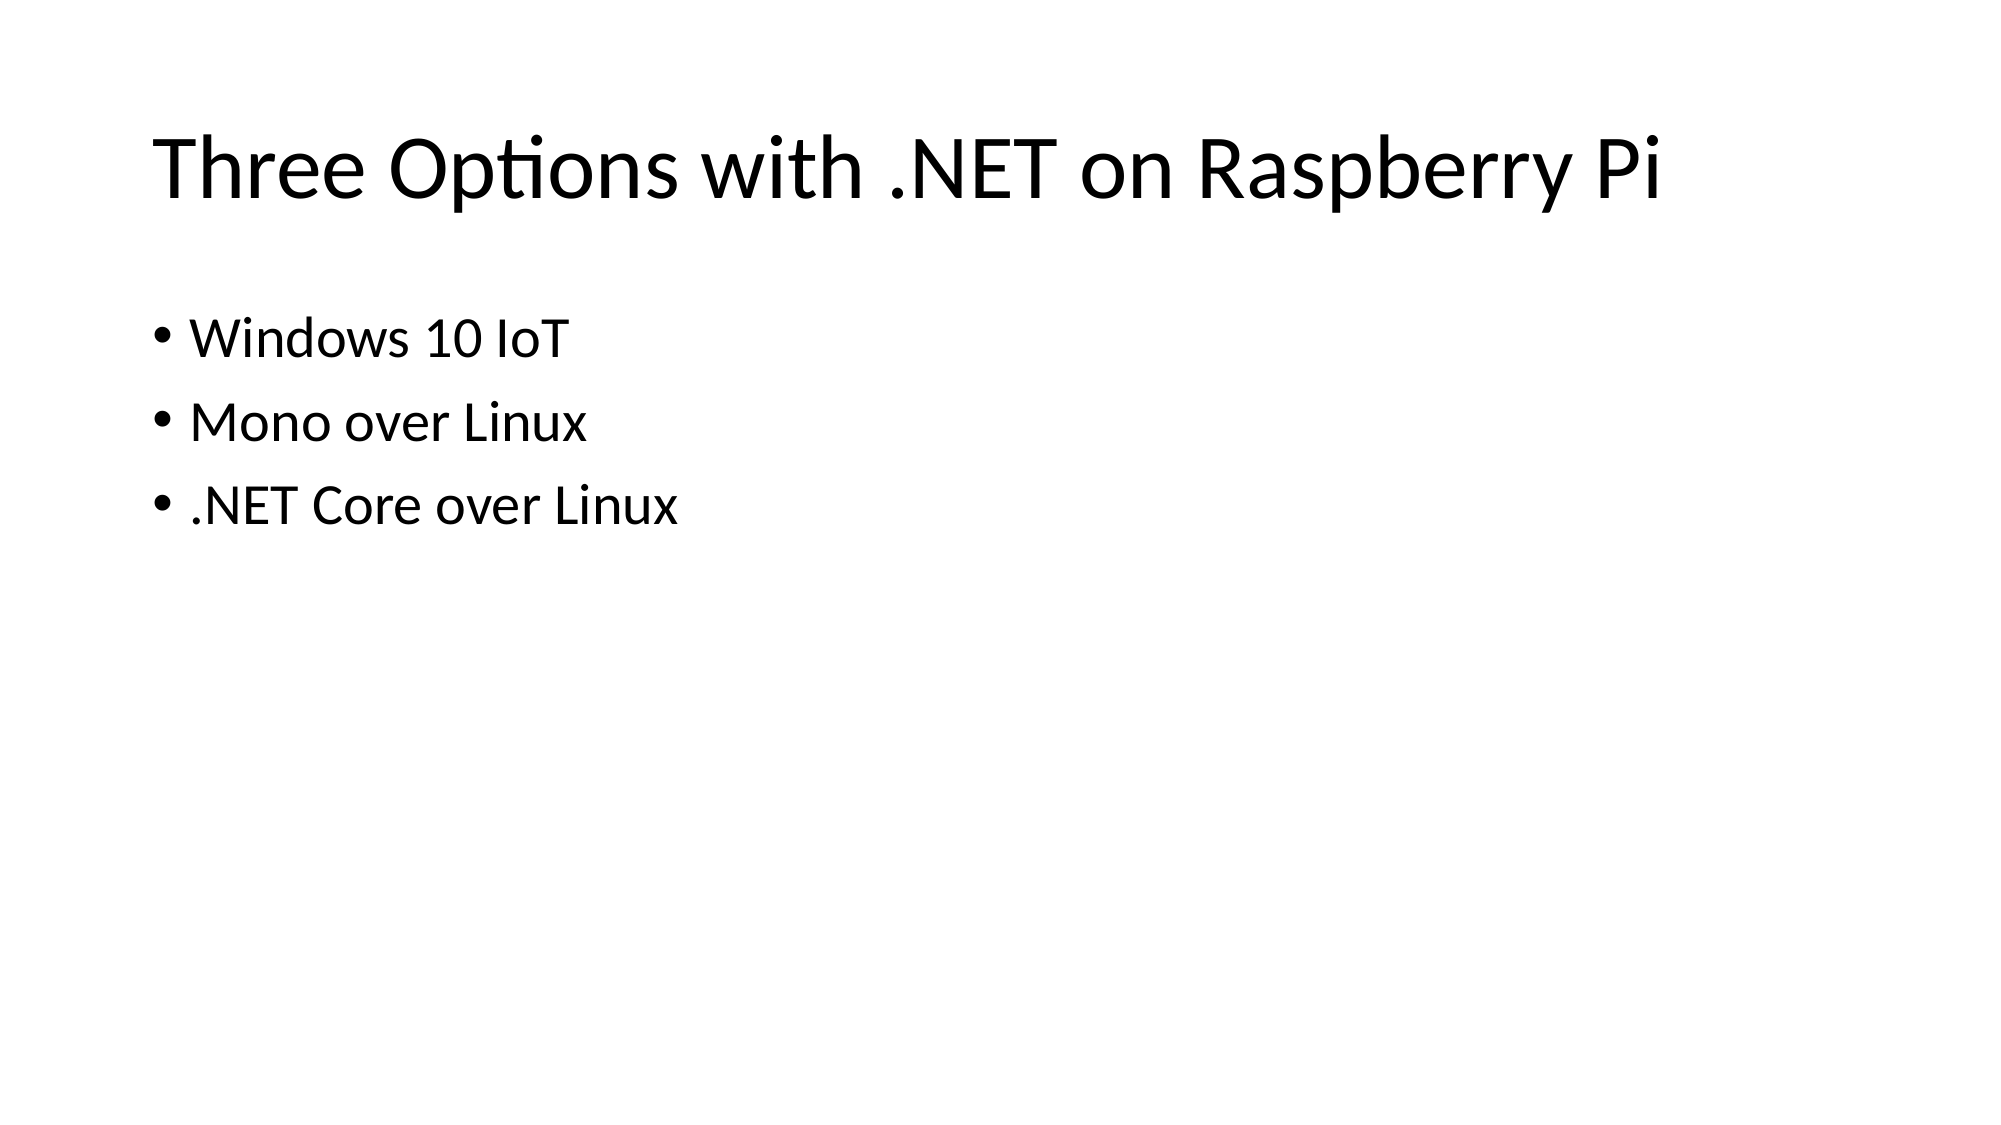

# Three Options with .NET on Raspberry Pi
Windows 10 IoT
Mono over Linux
.NET Core over Linux